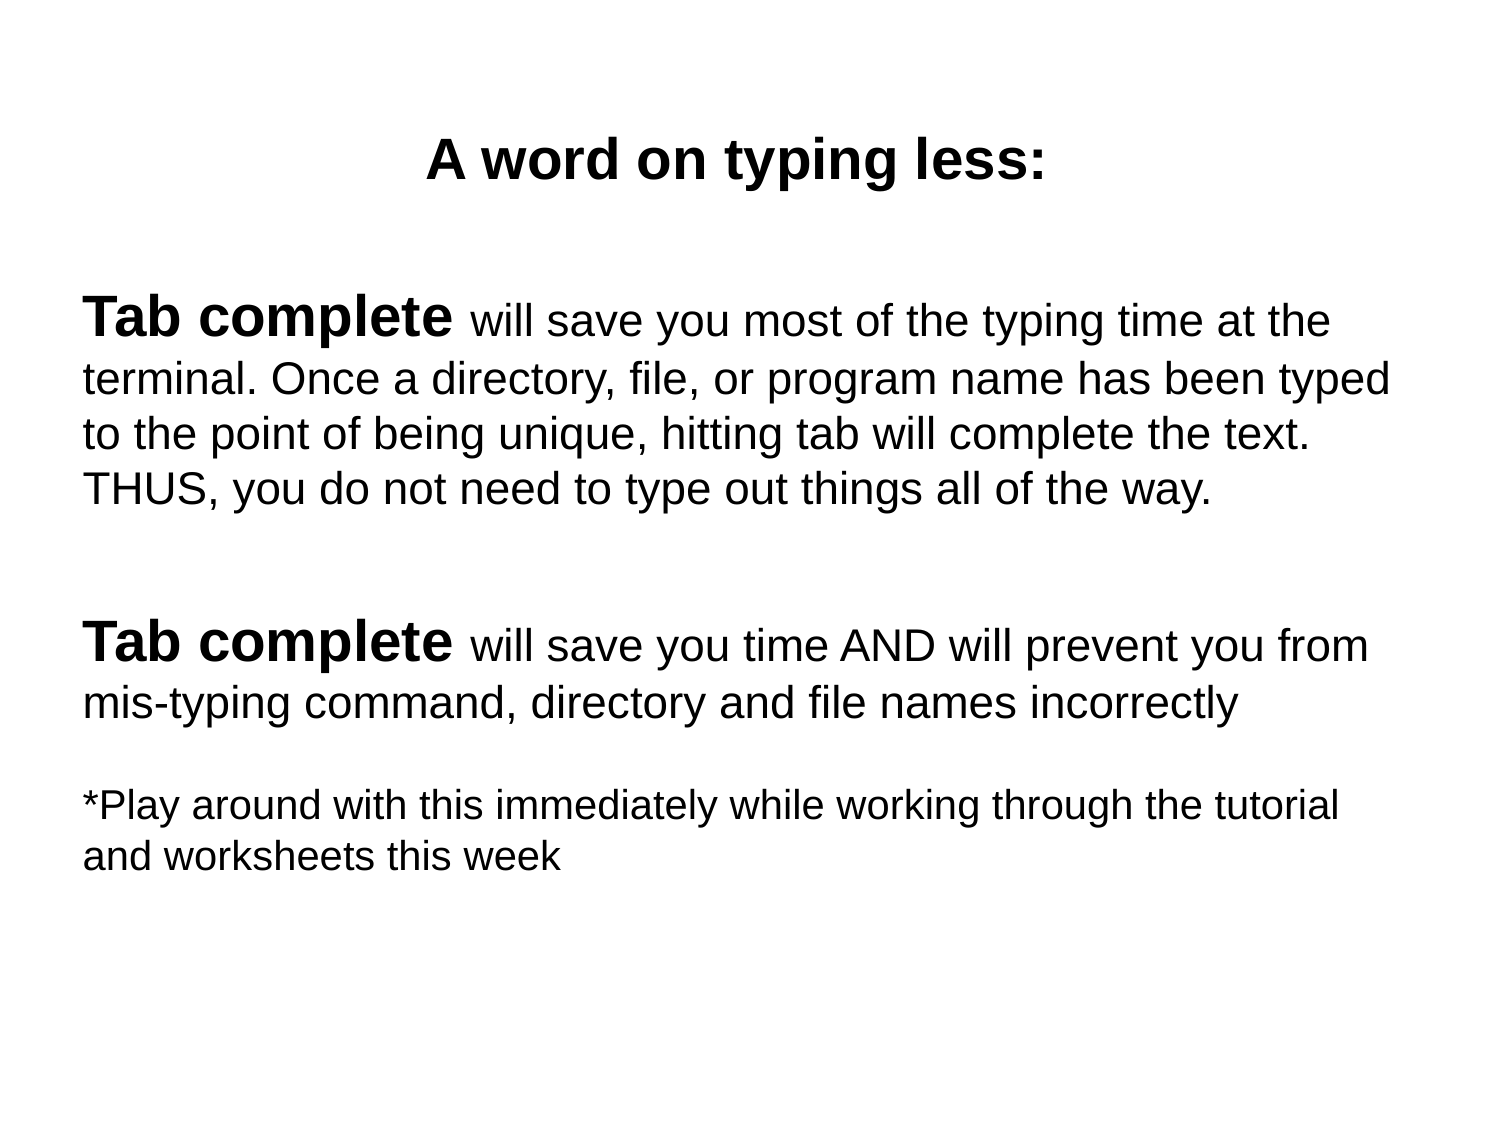

A word on typing less:
Tab complete will save you most of the typing time at the terminal. Once a directory, file, or program name has been typed to the point of being unique, hitting tab will complete the text. THUS, you do not need to type out things all of the way.

Tab complete will save you time AND will prevent you from mis-typing command, directory and file names incorrectly

*Play around with this immediately while working through the tutorial and worksheets this week